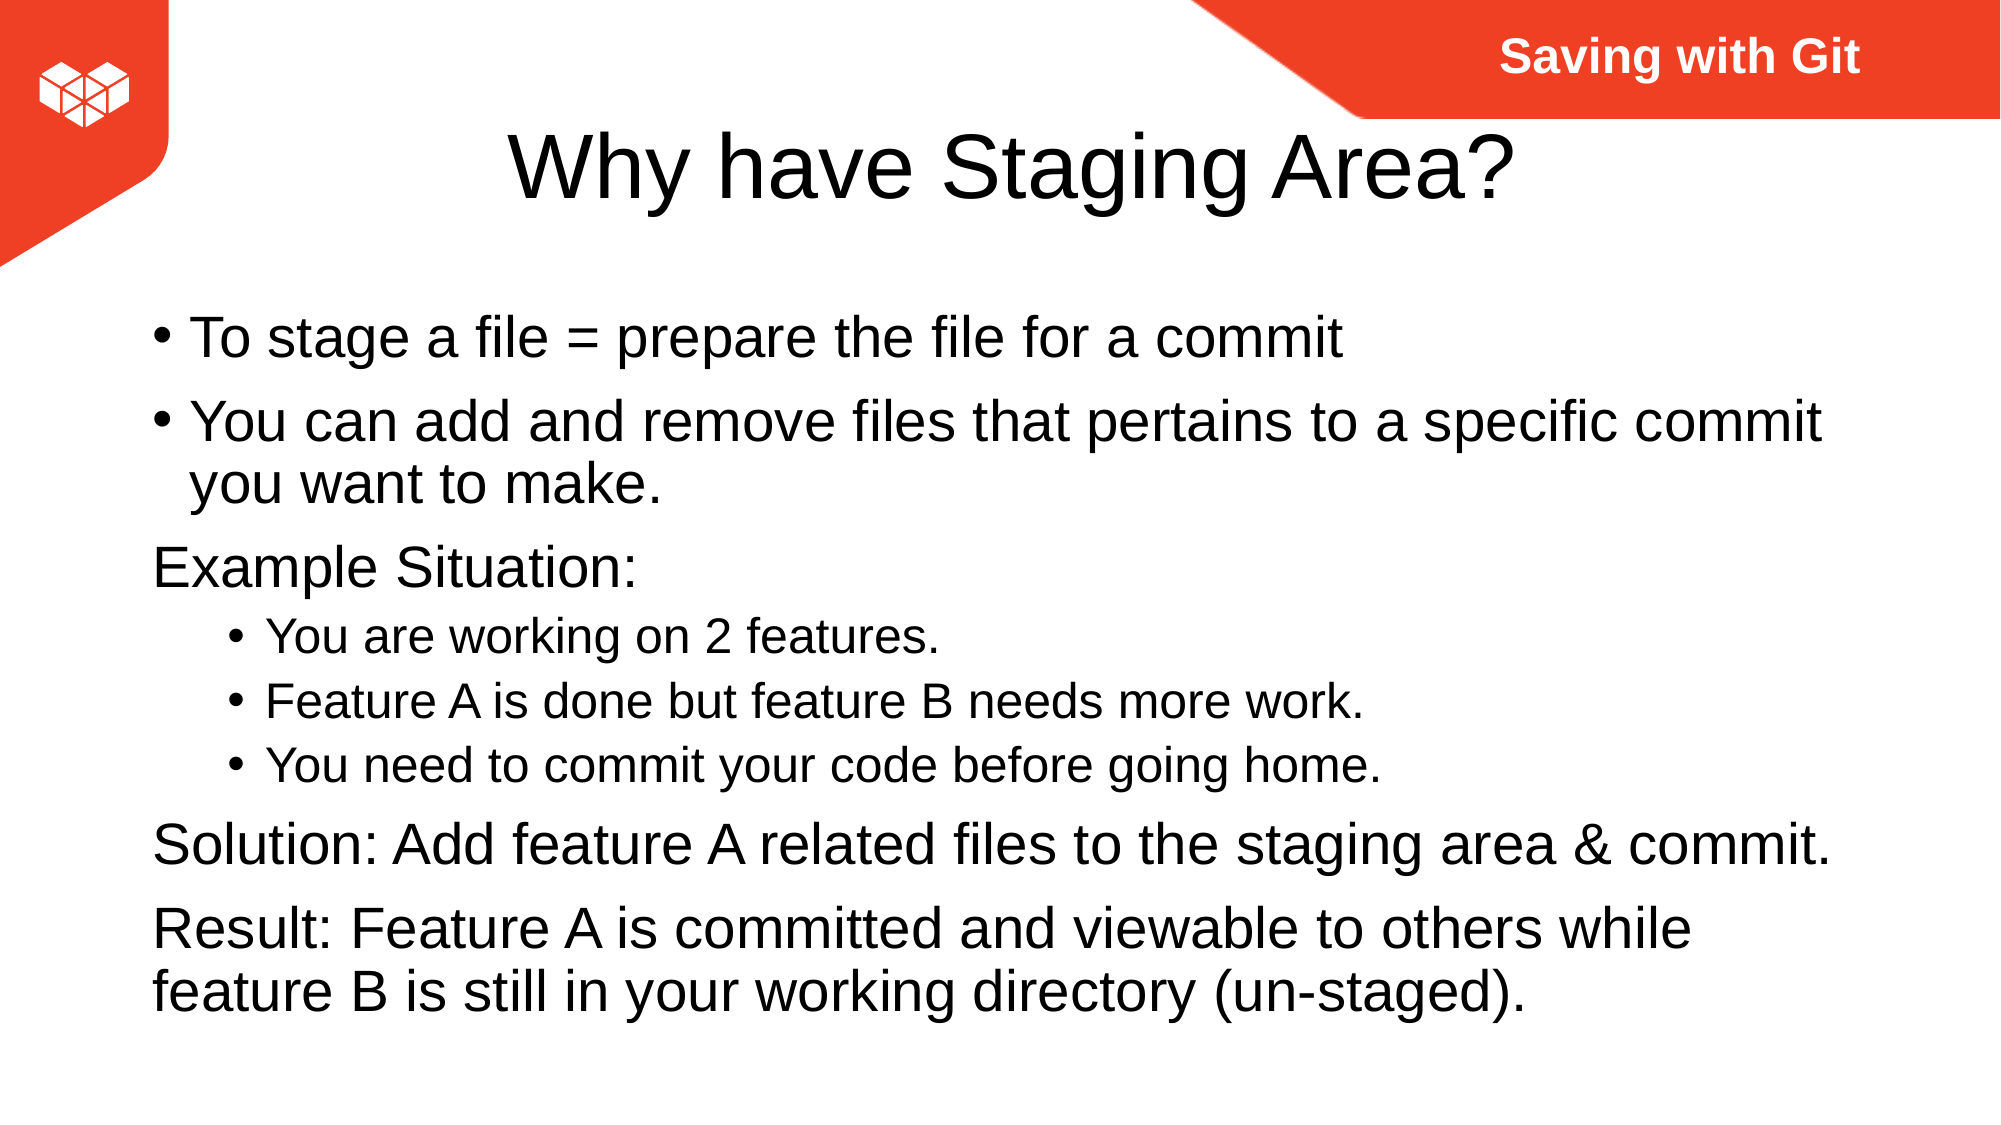

Saving with Git

# Why have Staging Area?
To stage a file = prepare the file for a commit
You can add and remove files that pertains to a specific commit you want to make.
Example Situation:
You are working on 2 features.
Feature A is done but feature B needs more work.
You need to commit your code before going home.
Solution: Add feature A related files to the staging area & commit.
Result: Feature A is committed and viewable to others while feature B is still in your working directory (un-staged).